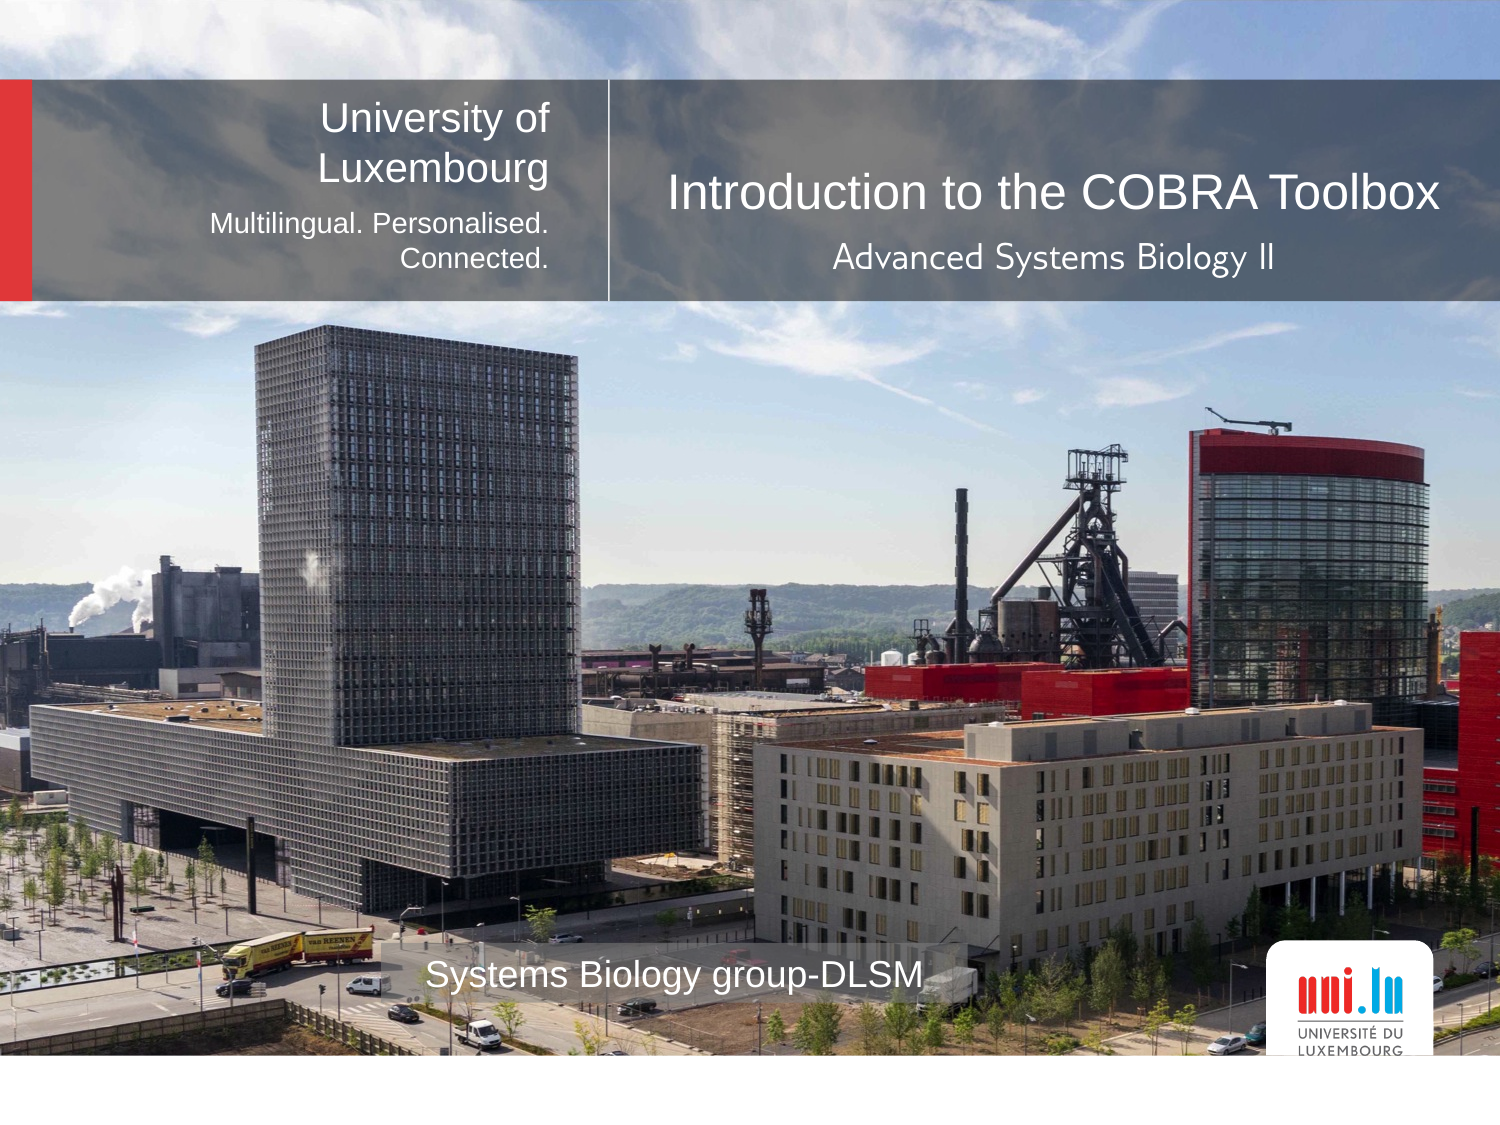

University of Luxembourg
Introduction to the COBRA Toolbox
Advanced Systems Biology II
Multilingual. Personalised. Connected.
Systems Biology group-DLSM